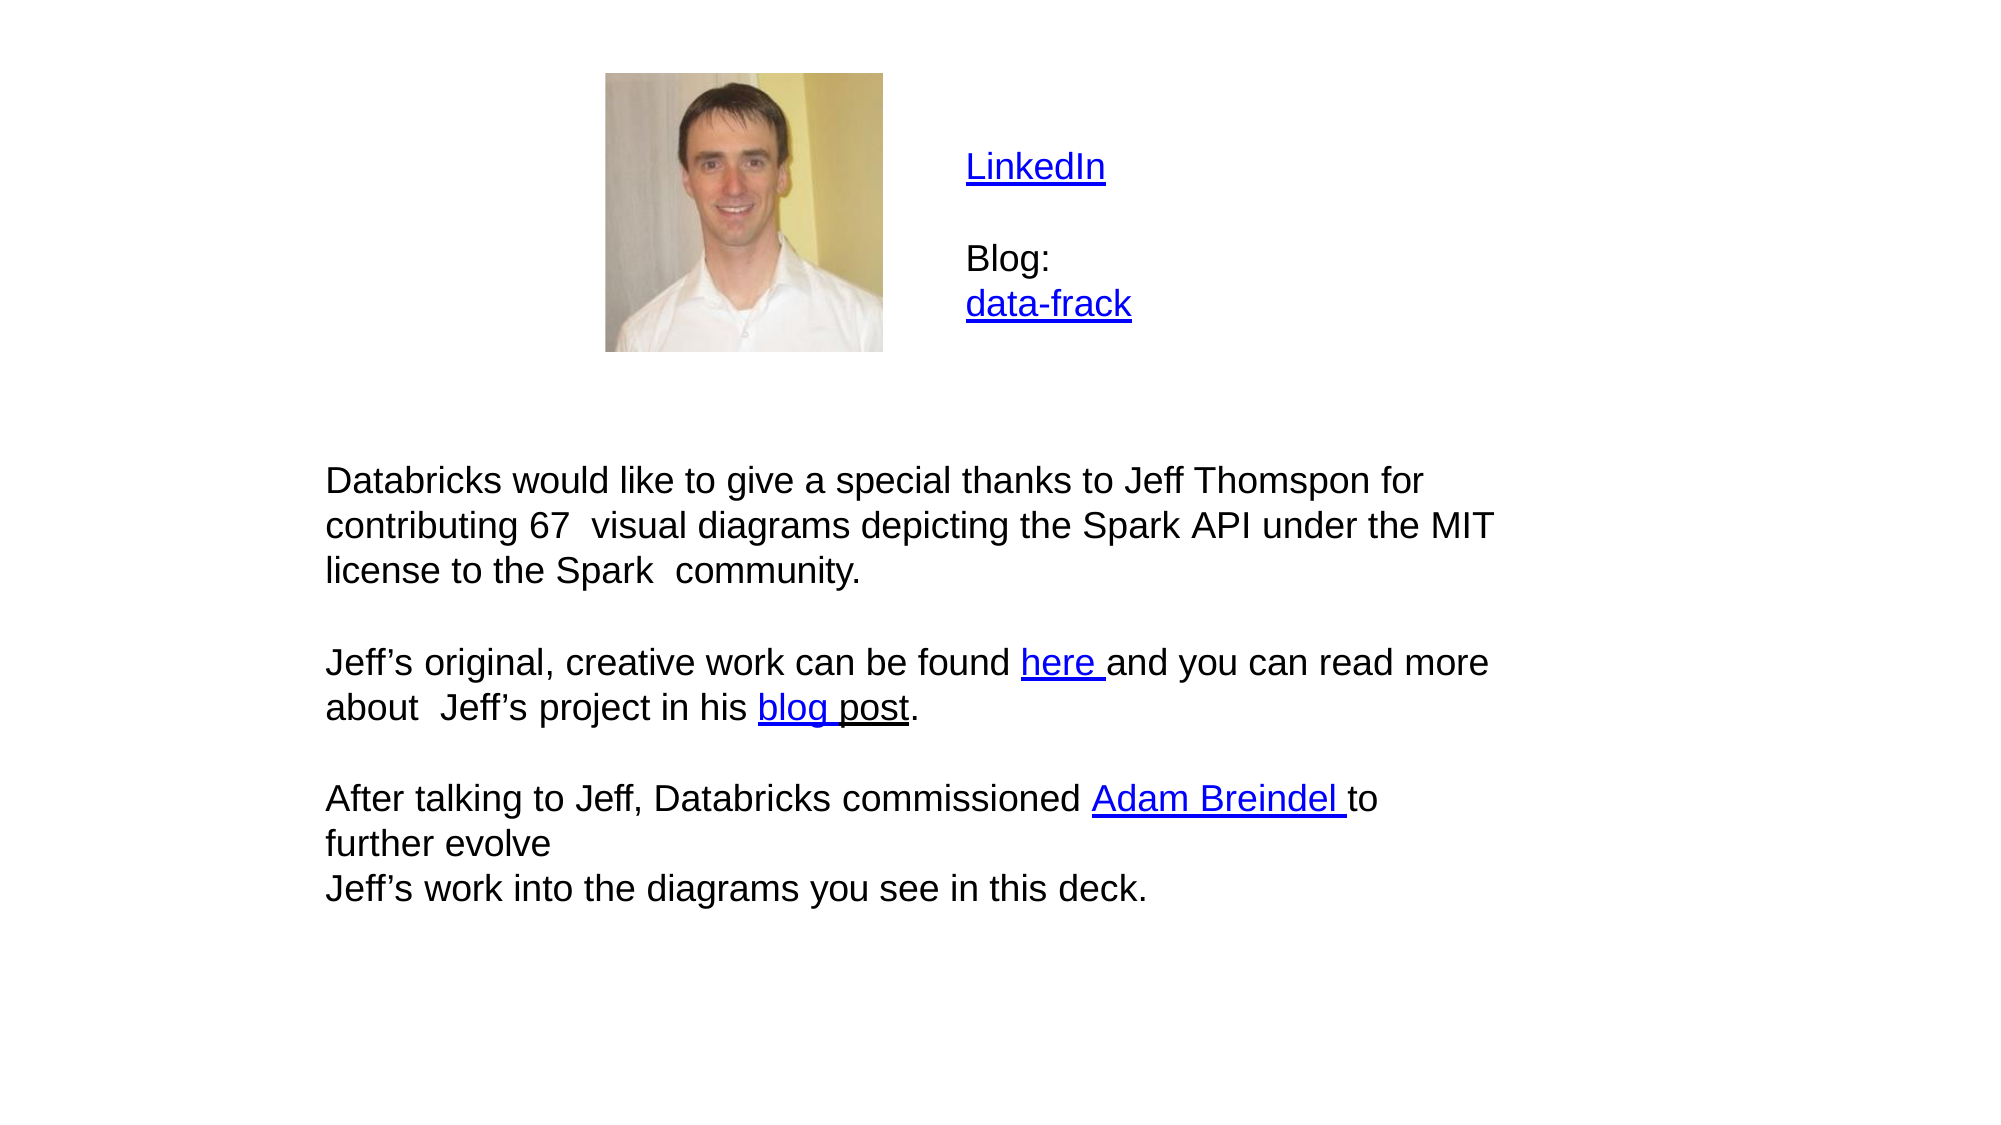

LinkedIn

Blog: data-frack
Databricks would like to give a special thanks to Jeff Thomspon for contributing 67  visual diagrams depicting the Spark API under the MIT license to the Spark  community.

Jeff’s original, creative work can be found here and you can read more about  Jeff’s project in his blog post.

After talking to Jeff, Databricks commissioned Adam Breindel to further evolve
Jeff’s work into the diagrams you see in this deck.